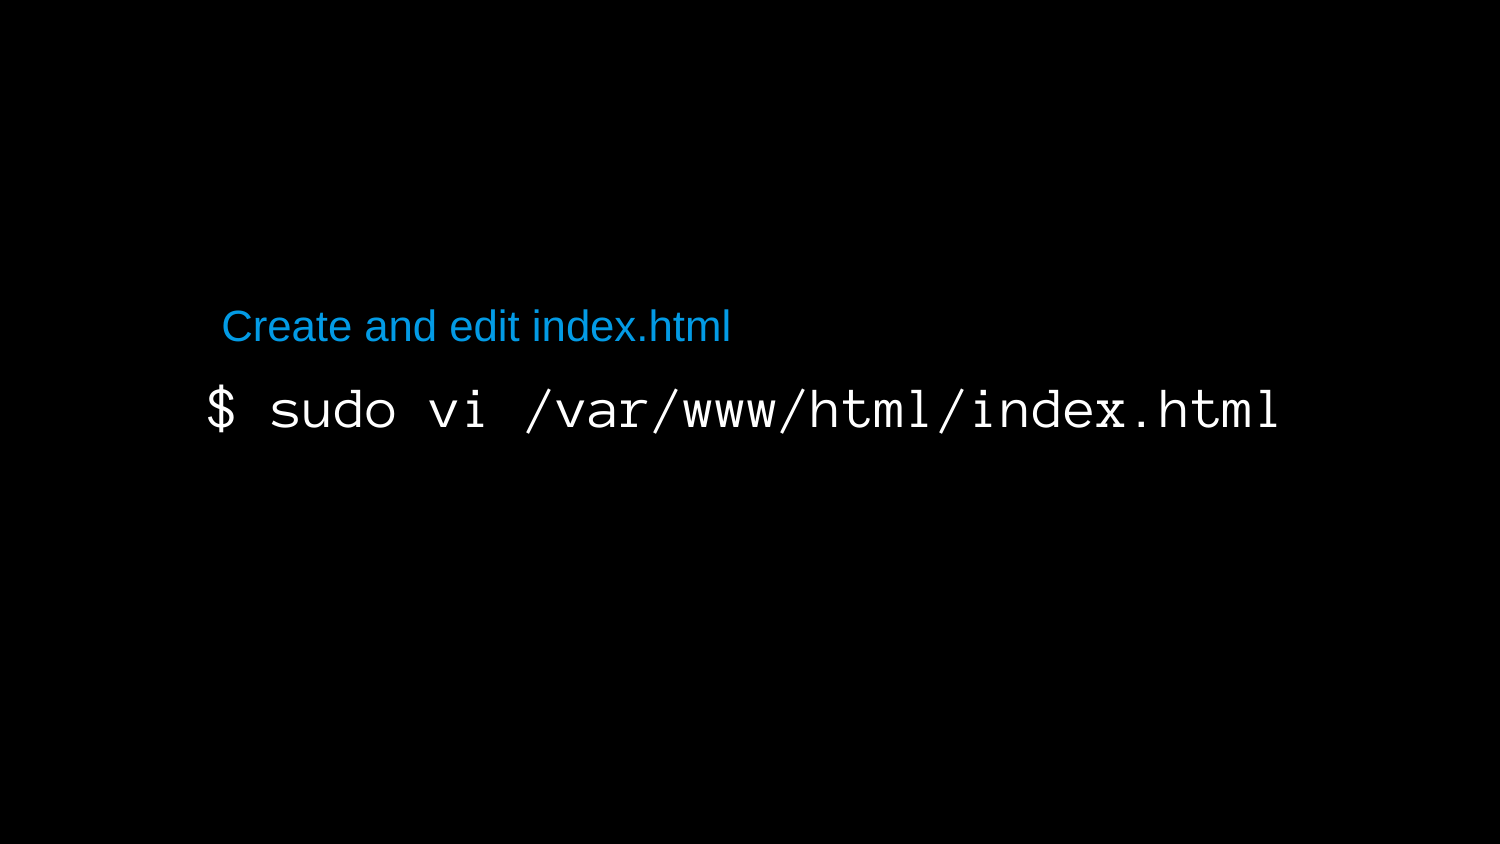

Create and edit index.html
# $ sudo vi /var/www/html/index.html